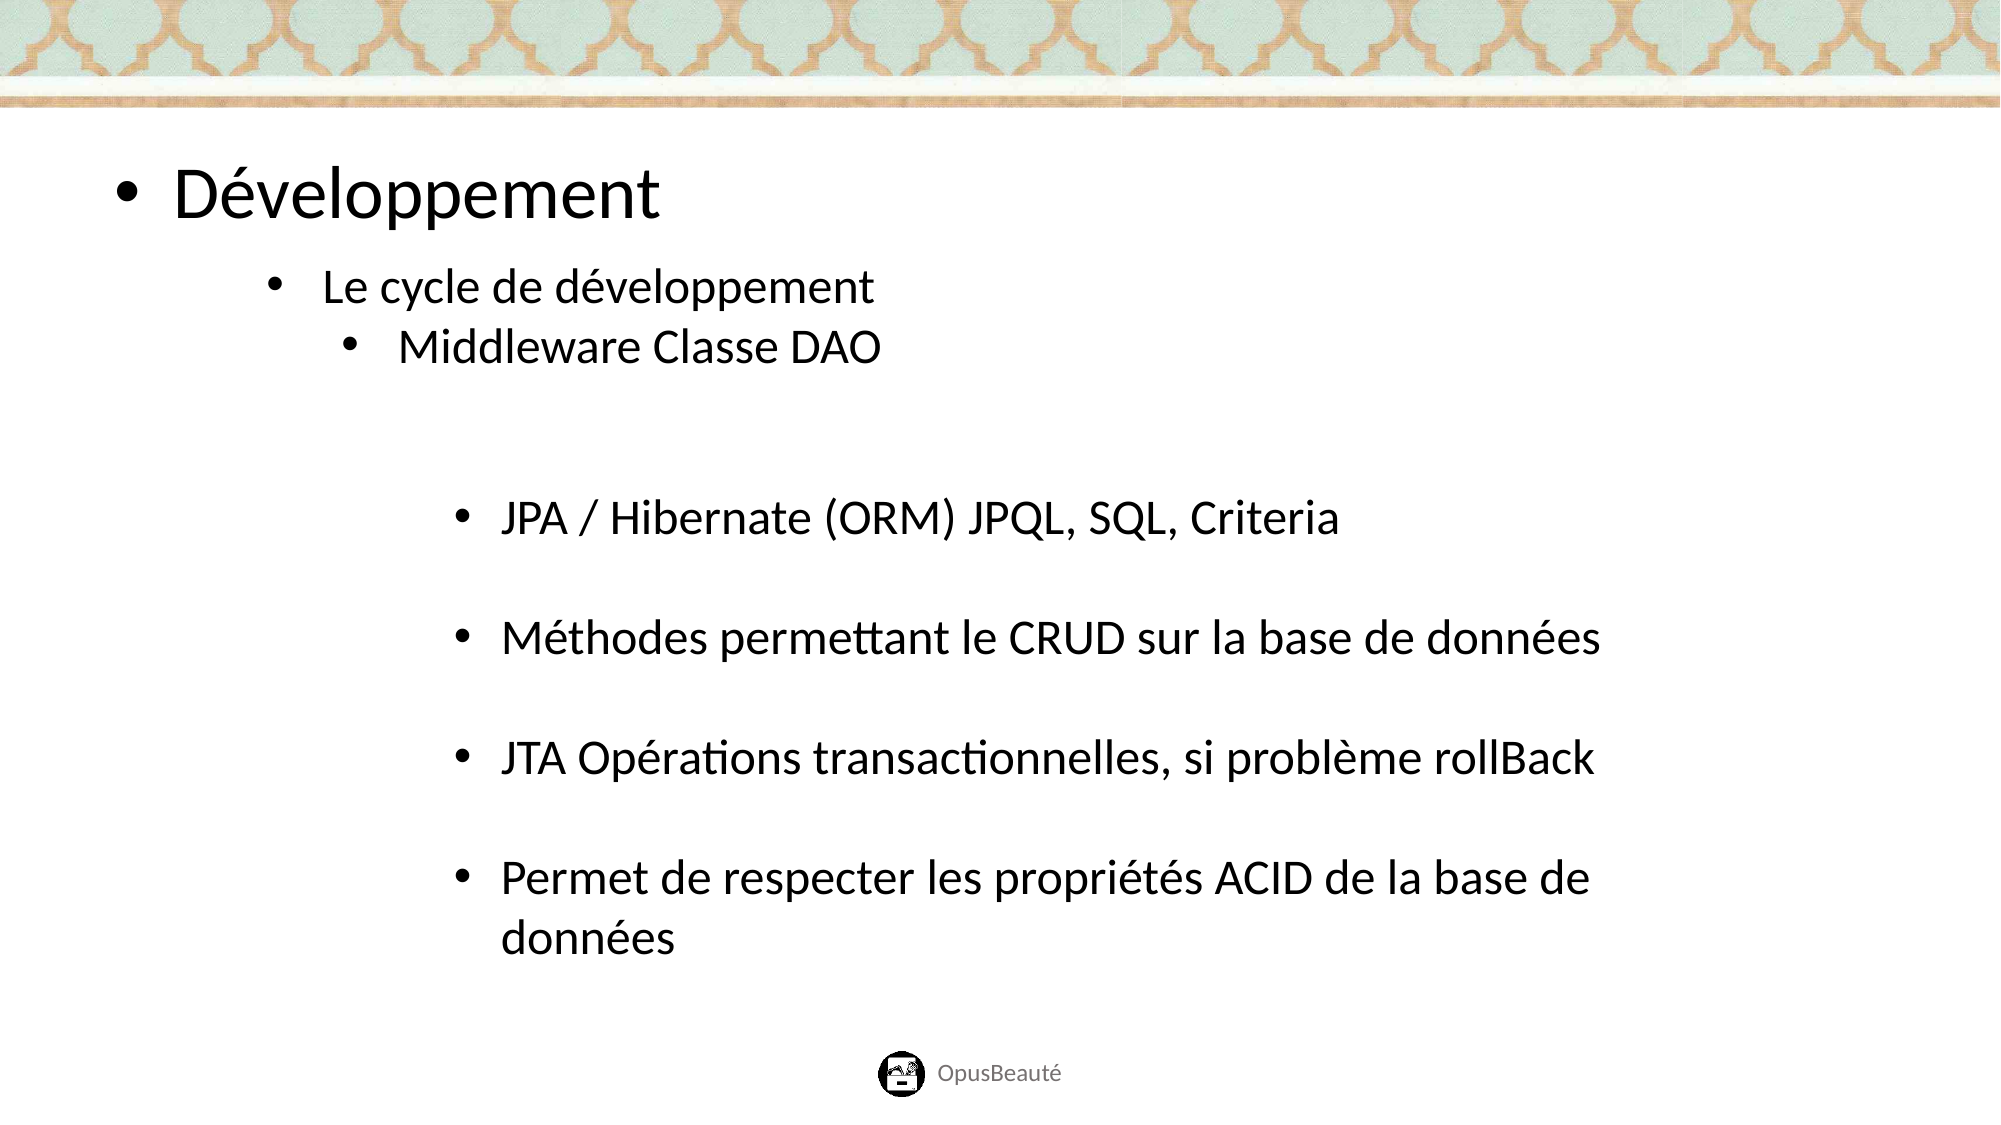

Développement
Le cycle de développement
Middleware Classe DAO
JPA / Hibernate (ORM) JPQL, SQL, Criteria

Méthodes permettant le CRUD sur la base de données

JTA Opérations transactionnelles, si problème rollBack

Permet de respecter les propriétés ACID de la base de données